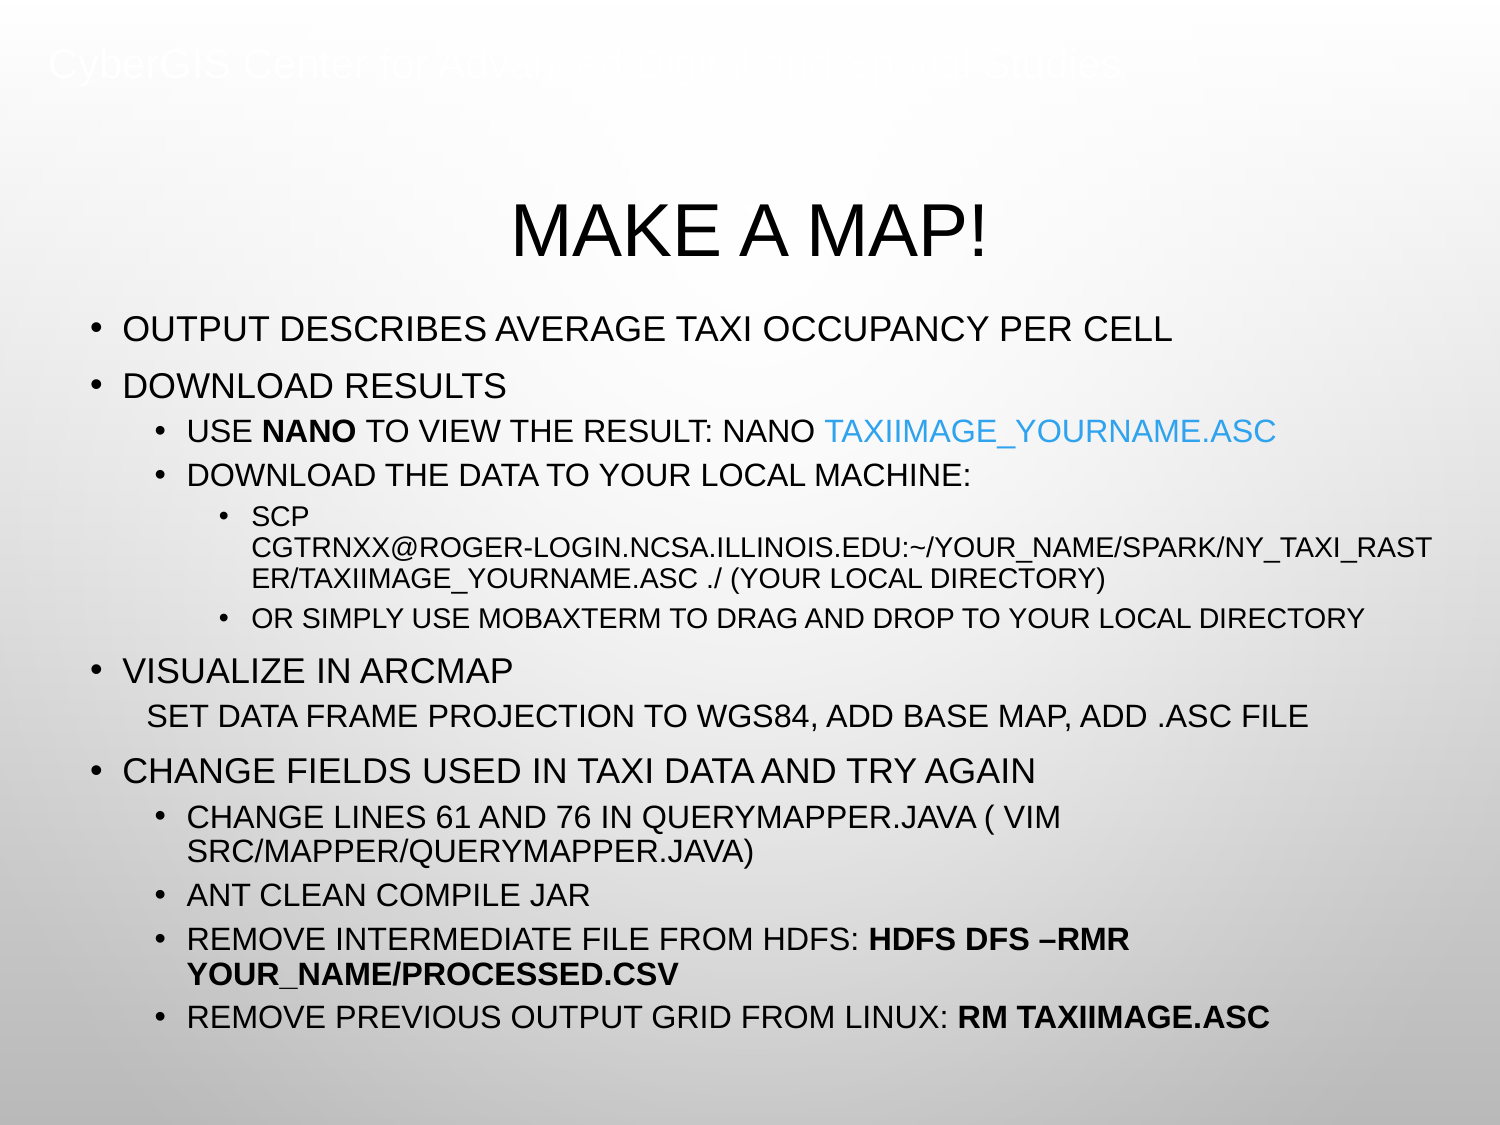

# Make a Map!
Output describes average taxi occupancy per cell
Download results
Use nano to view the result: nano taxiImage_yourname.asc
Download the data to your local machine:
scp cgtrnxx@roger-login.ncsa.Illinois.edu:~/your_name/spark/NY_Taxi_Raster/taxiImage_yourname.asc ./ (your local directory)
or simply use MobaXterm to drag and drop to your local directory
Visualize in ArcMap
set data frame projection to WGS84, add base map, add .asc file
Change fields used in taxi data and try again
change lines 61 and 76 in QueryMapper.java ( vim src/mapper/QueryMapper.java)
ant clean compile jar
remove intermediate file from HDFS: hdfs dfs –rmr your_name/processed.csv
remove previous output grid from linux: rm taxiImage.asc